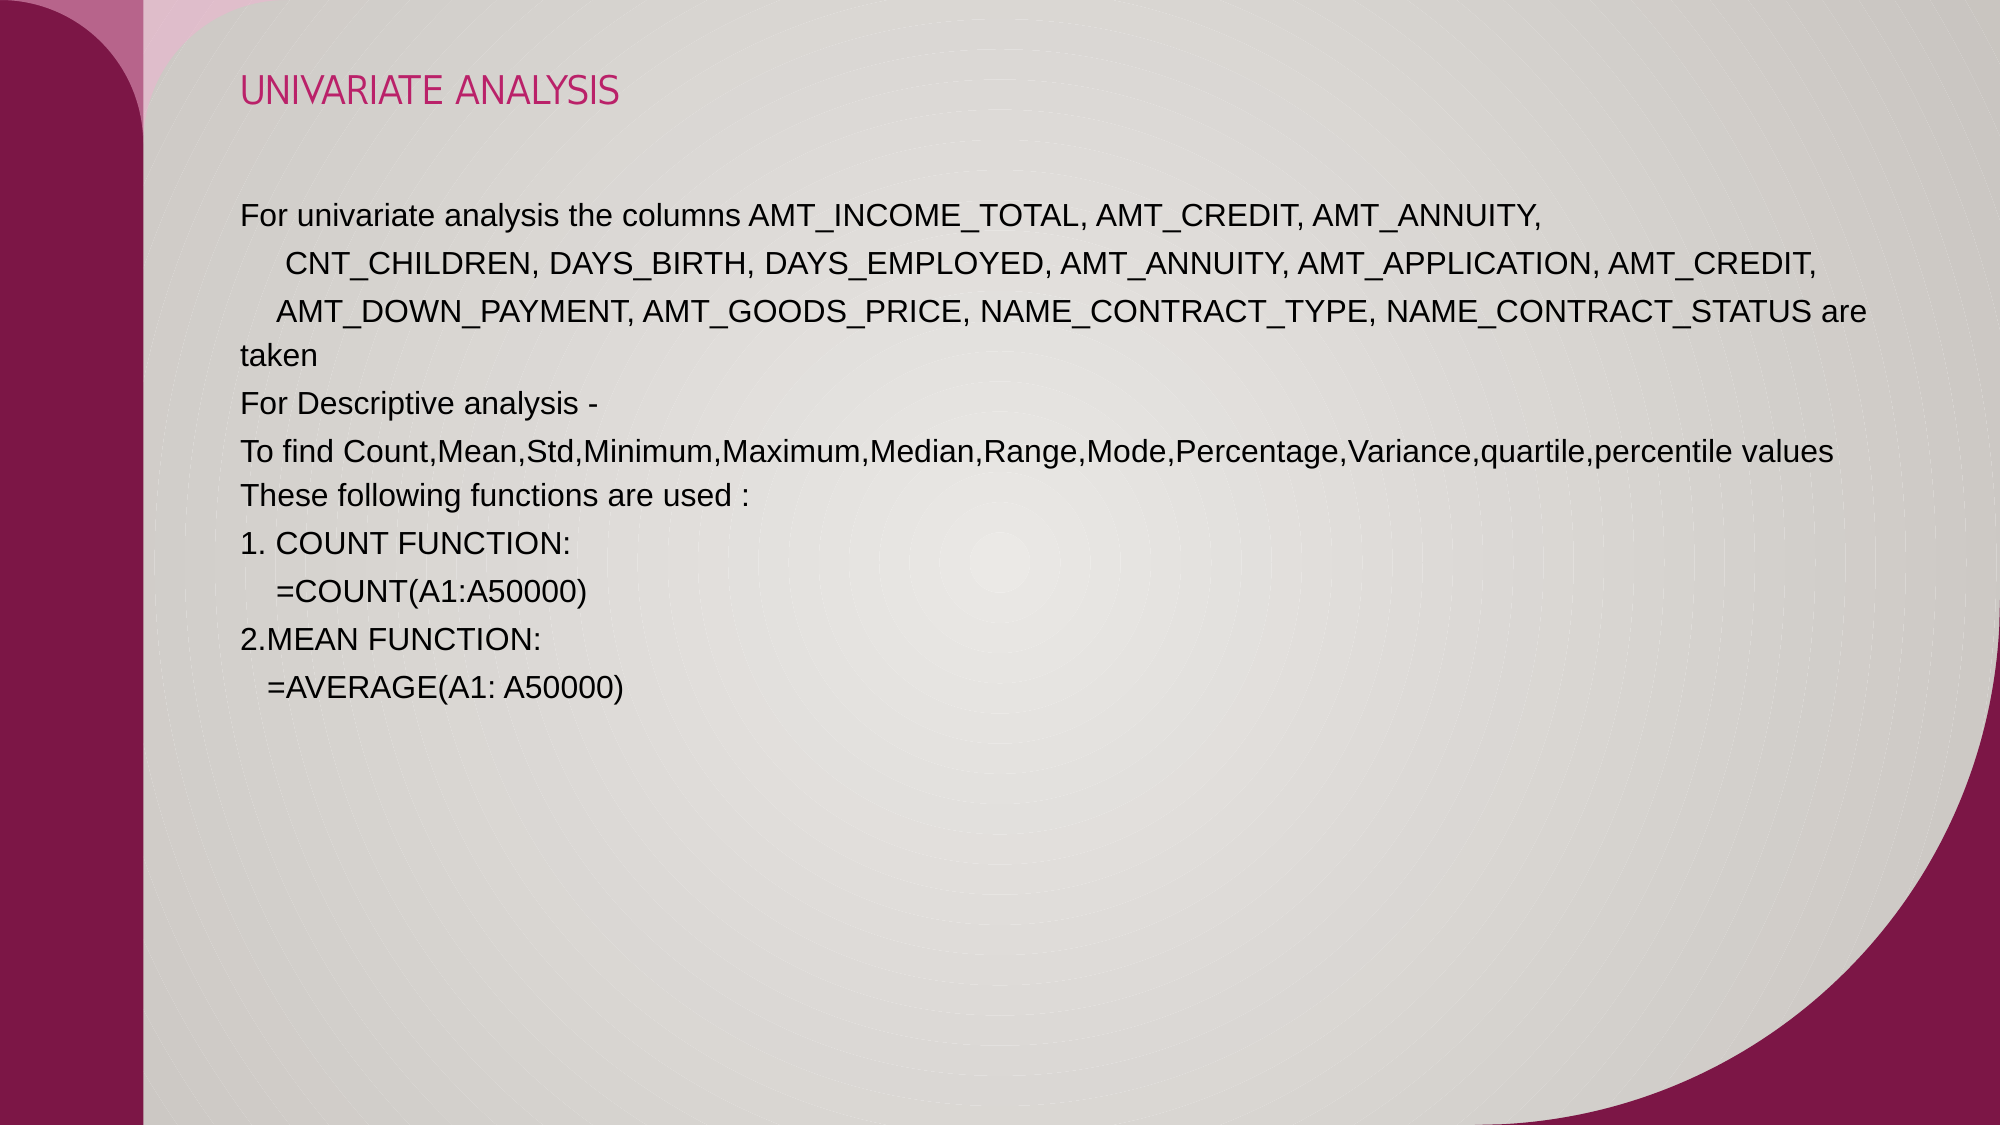

# UNIVARIATE ANALYSIS
For univariate analysis the columns AMT_INCOME_TOTAL, AMT_CREDIT, AMT_ANNUITY,
     CNT_CHILDREN, DAYS_BIRTH, DAYS_EMPLOYED, AMT_ANNUITY, AMT_APPLICATION, AMT_CREDIT,
    AMT_DOWN_PAYMENT, AMT_GOODS_PRICE, NAME_CONTRACT_TYPE, NAME_CONTRACT_STATUS are taken
For Descriptive analysis -
To find Count,Mean,Std,Minimum,Maximum,Median,Range,Mode,Percentage,Variance,quartile,percentile values  These following functions are used :
1. COUNT FUNCTION:
    =COUNT(A1:A50000)
2.MEAN FUNCTION:
   =AVERAGE(A1: A50000)